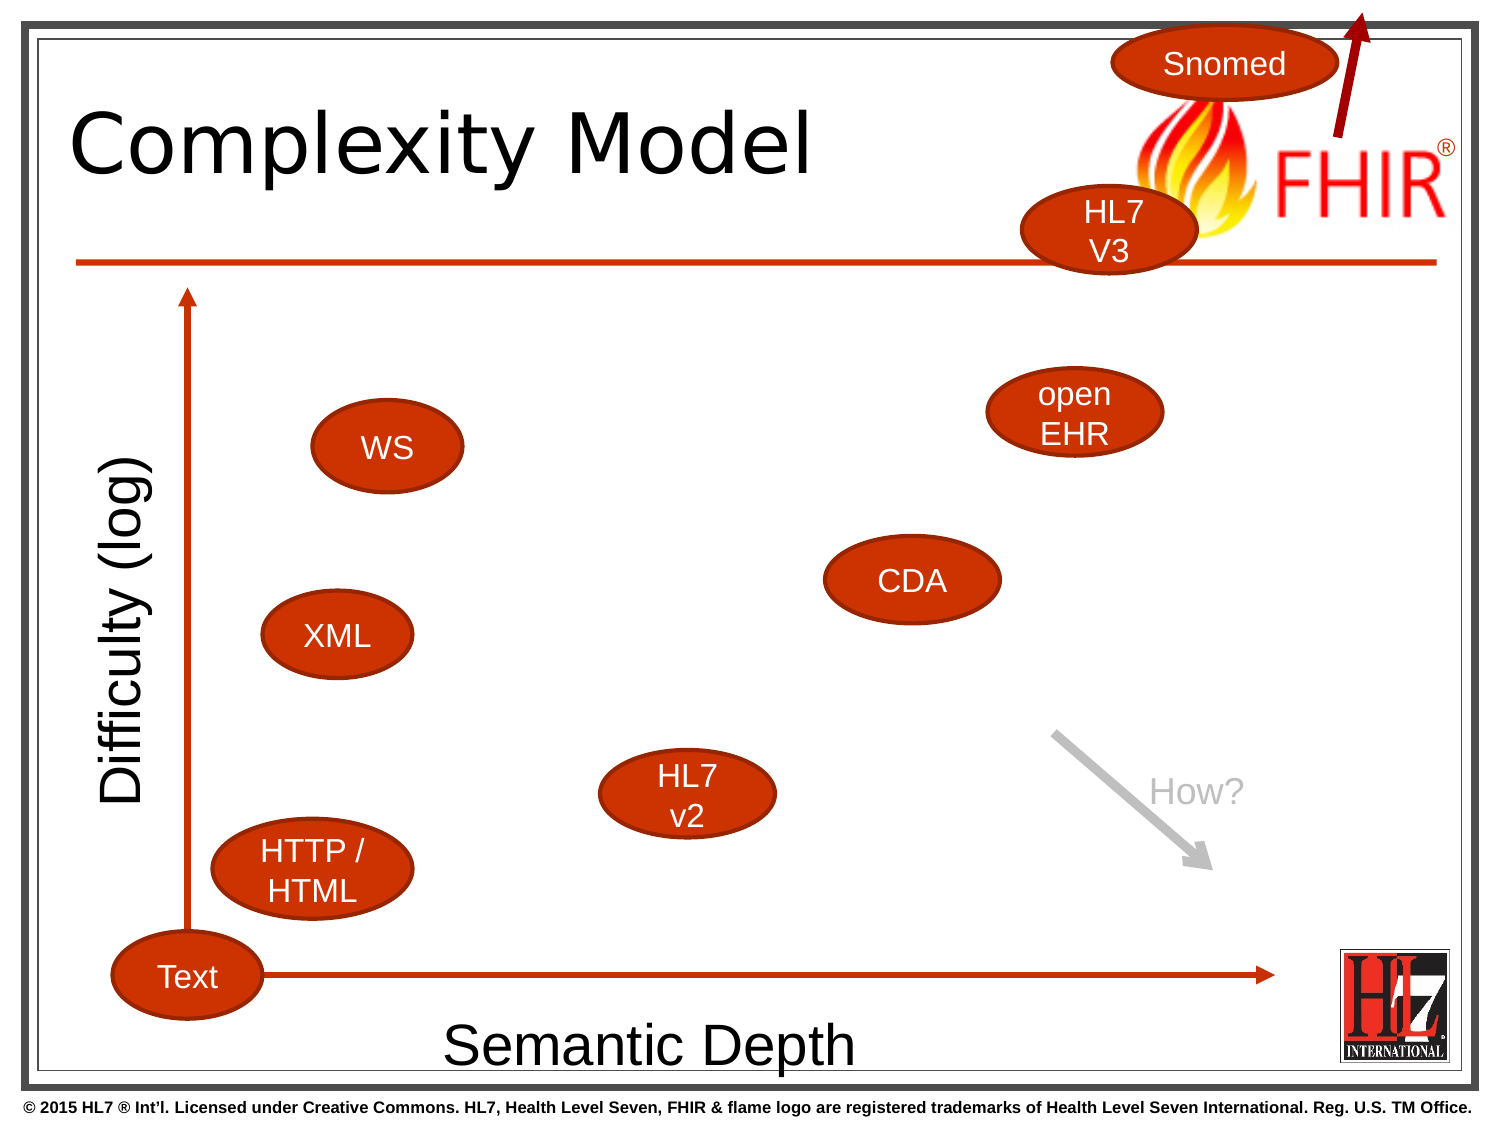

Snomed
# Complexity Model
 HL7 V3
openEHR
WS
CDA
Difficulty (log)
XML
HL7 v2
How?
HTTP / HTML
Text
Semantic Depth